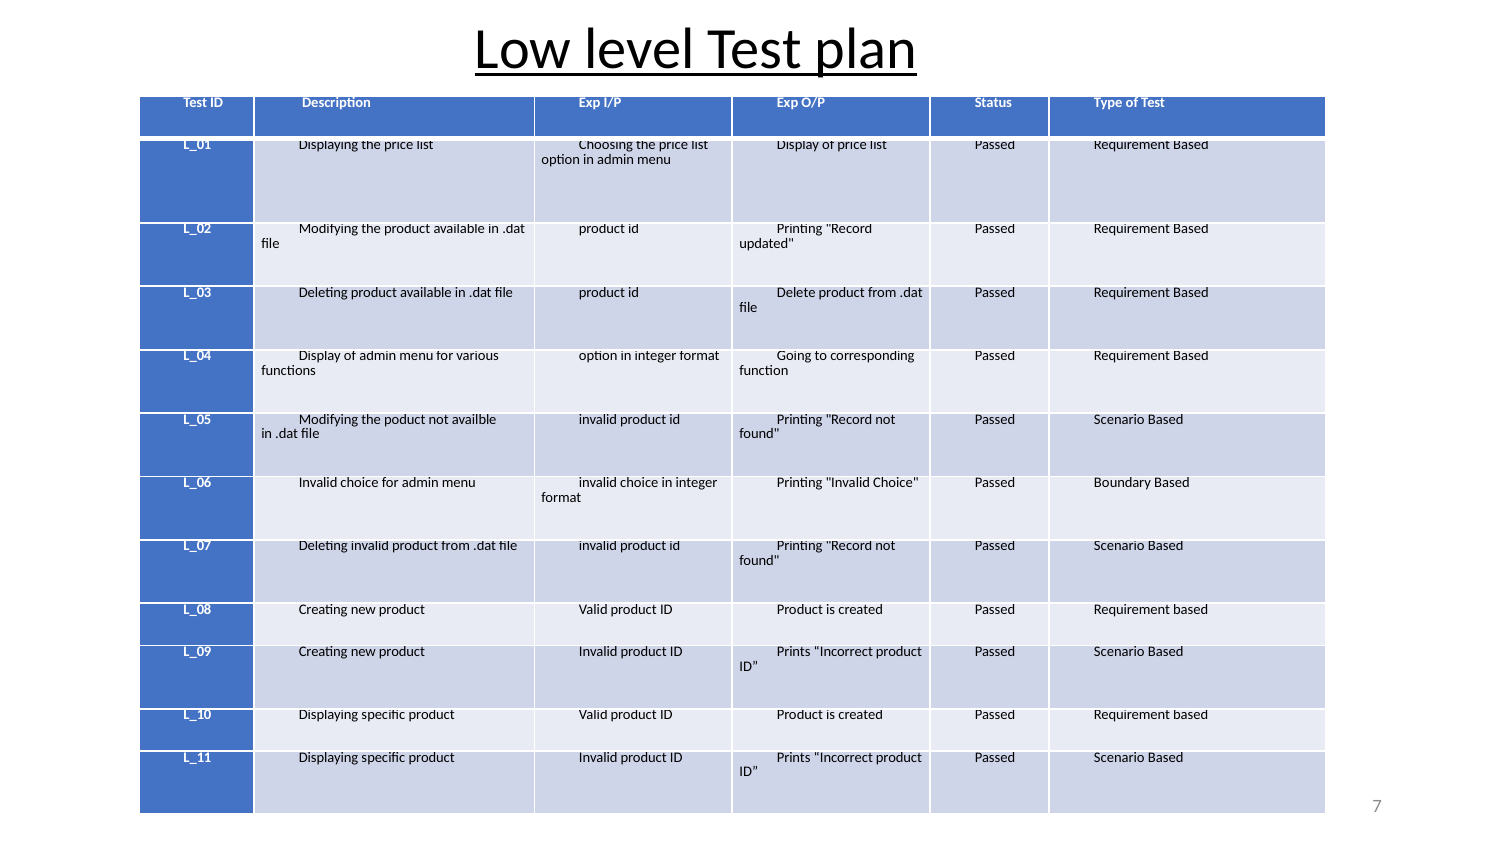

# Low level Test plan
| Test ID | Description | Exp I/P | Exp O/P | Status | Type of Test |
| --- | --- | --- | --- | --- | --- |
| L\_01 | Displaying the price list | Choosing the price list option in admin menu | Display of price list | Passed | Requirement Based |
| L\_02 | Modifying the product available in .dat file | product id | Printing "Record updated" | Passed | Requirement Based |
| L\_03 | Deleting product available in .dat file | product id | Delete product from .dat file | Passed | Requirement Based |
| L\_04 | Display of admin menu for various functions | option in integer format | Going to corresponding function | Passed | Requirement Based |
| L\_05 | Modifying the poduct not availble in .dat file | invalid product id | Printing "Record not found" | Passed | Scenario Based |
| L\_06 | Invalid choice for admin menu | invalid choice in integer format | Printing "Invalid Choice" | Passed | Boundary Based |
| L\_07 | Deleting invalid product from .dat file | invalid product id | Printing "Record not found" | Passed | Scenario Based |
| L\_08 | Creating new product | Valid product ID | Product is created | Passed | Requirement based |
| L\_09 | Creating new product | Invalid product ID | Prints “Incorrect product ID” | Passed | Scenario Based |
| L\_10 | Displaying specific product | Valid product ID | Product is created | Passed | Requirement based |
| L\_11 | Displaying specific product | Invalid product ID | Prints “Incorrect product ID” | Passed | Scenario Based |
7